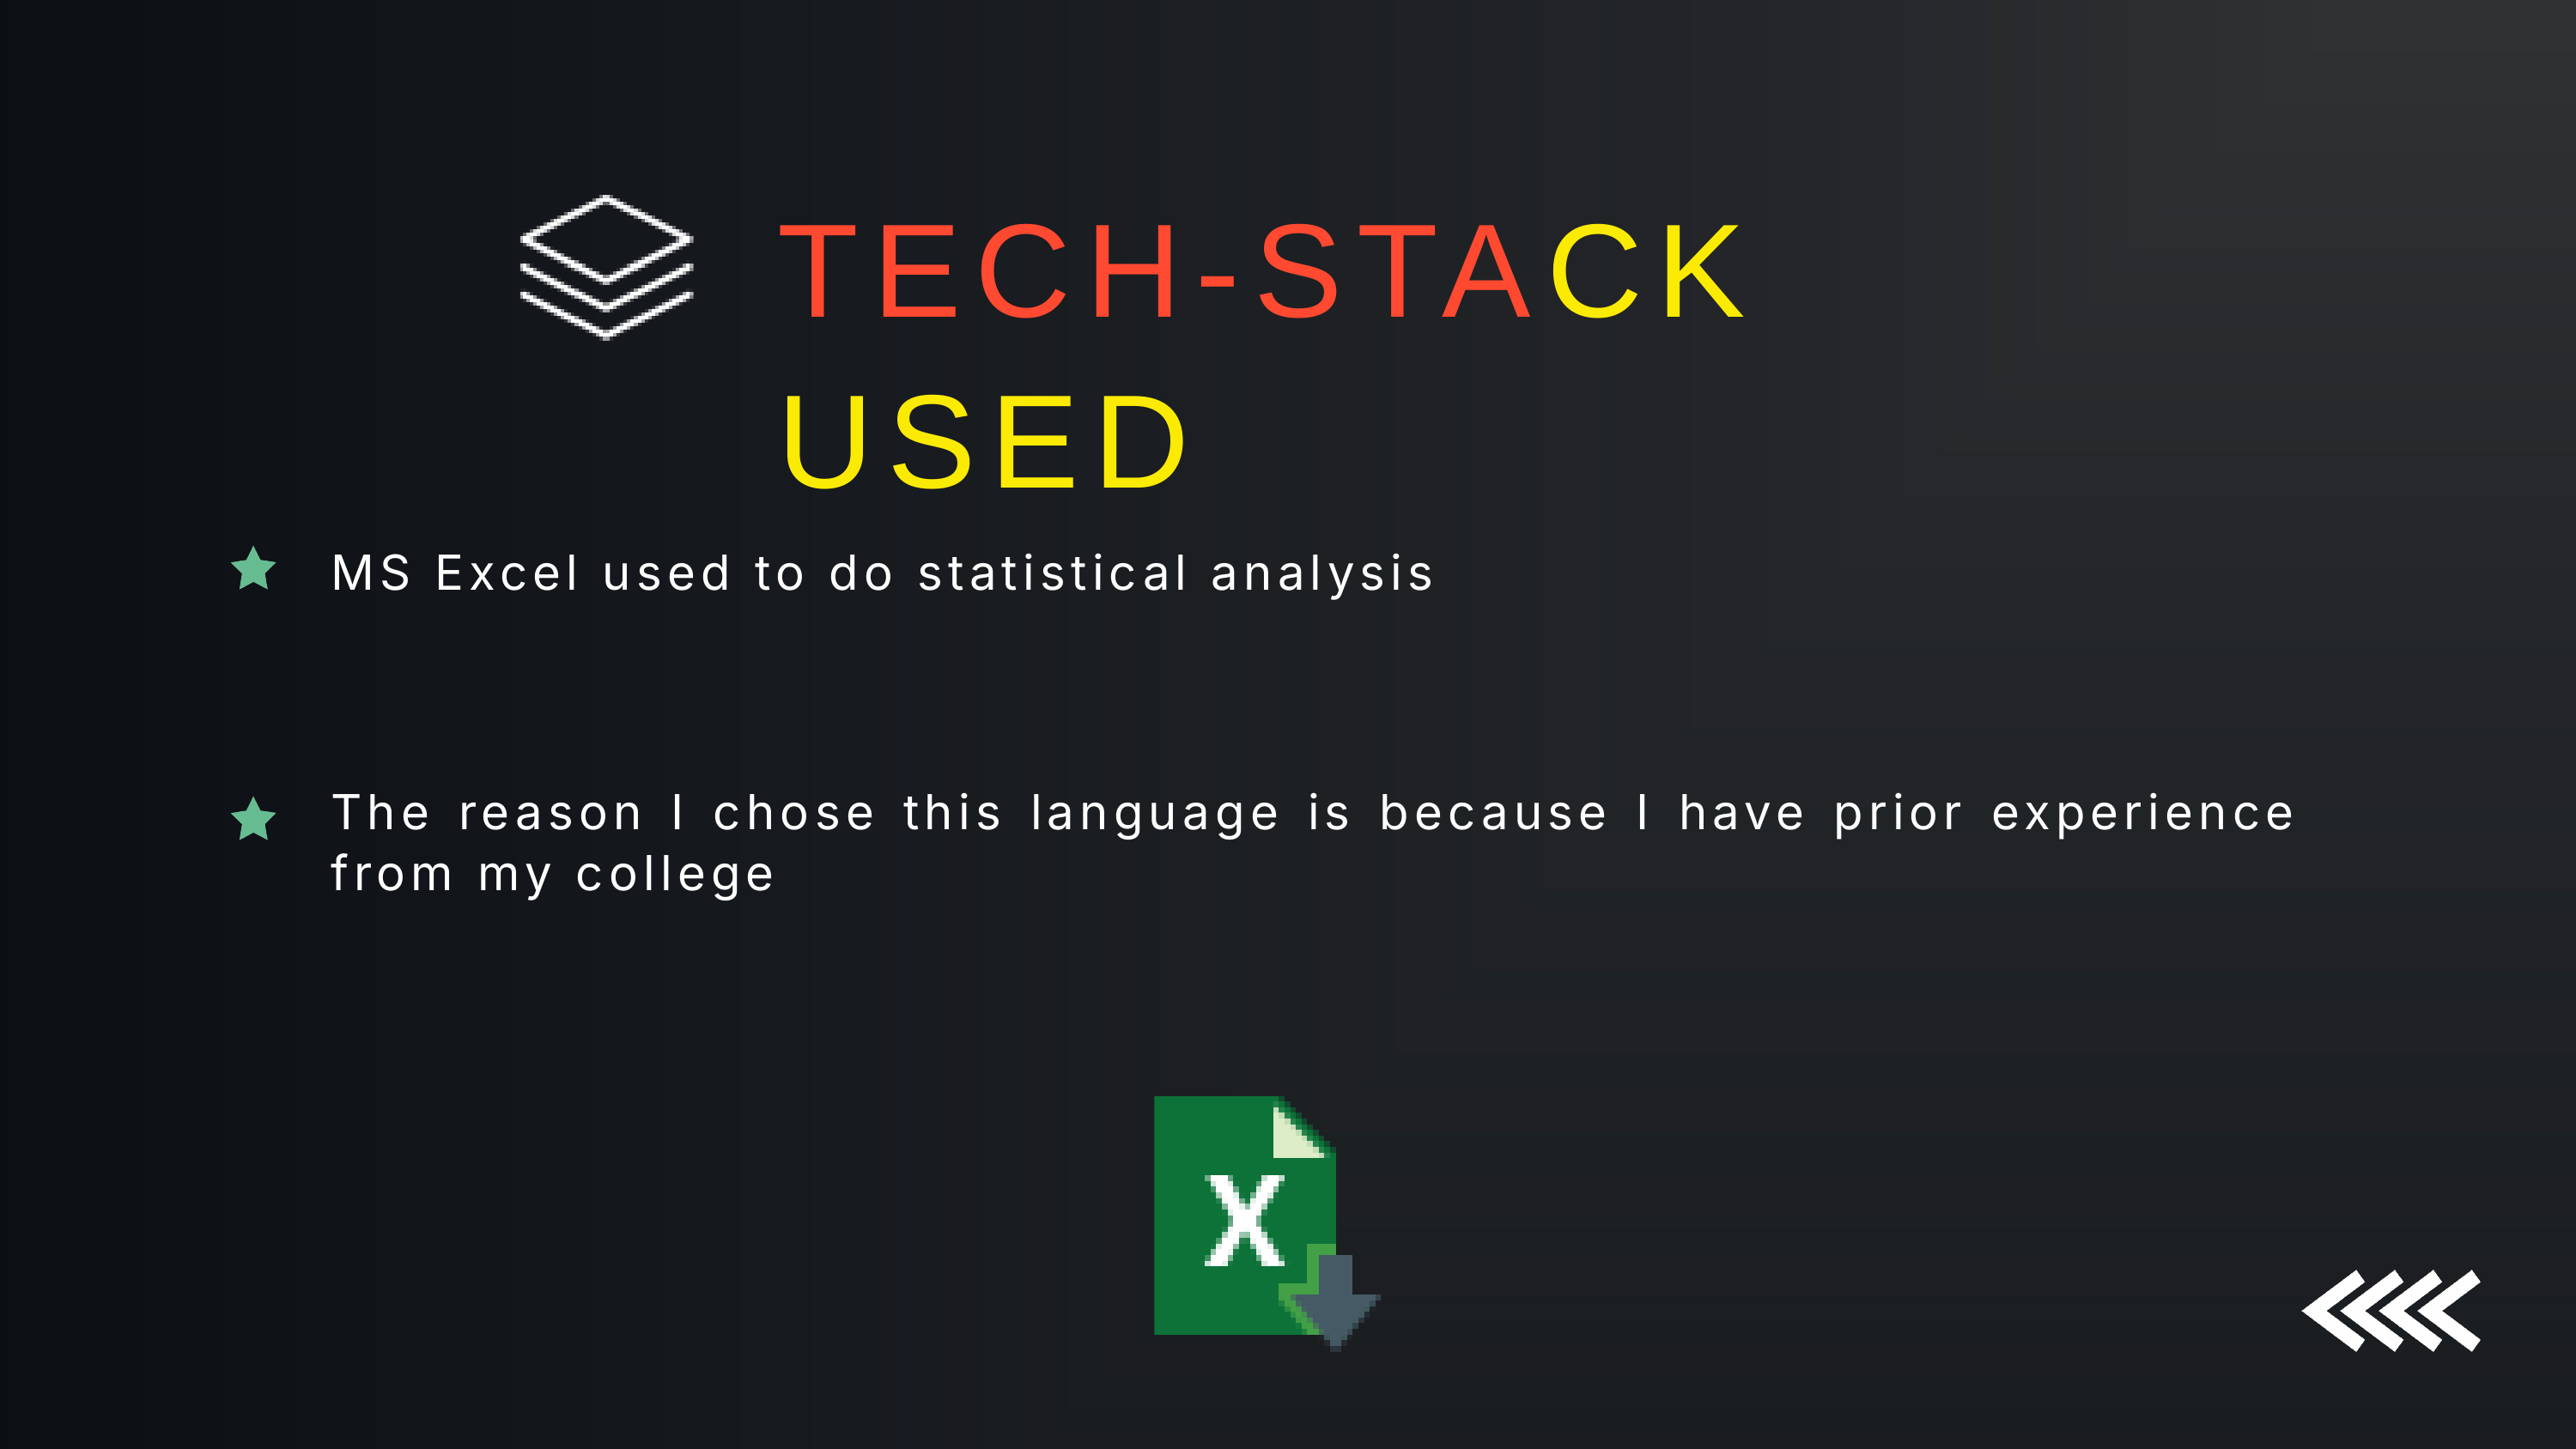

TECH-STACK USED

MS Excel used to do statistical analysis

The reason I chose this language is because I have prior experience from my college